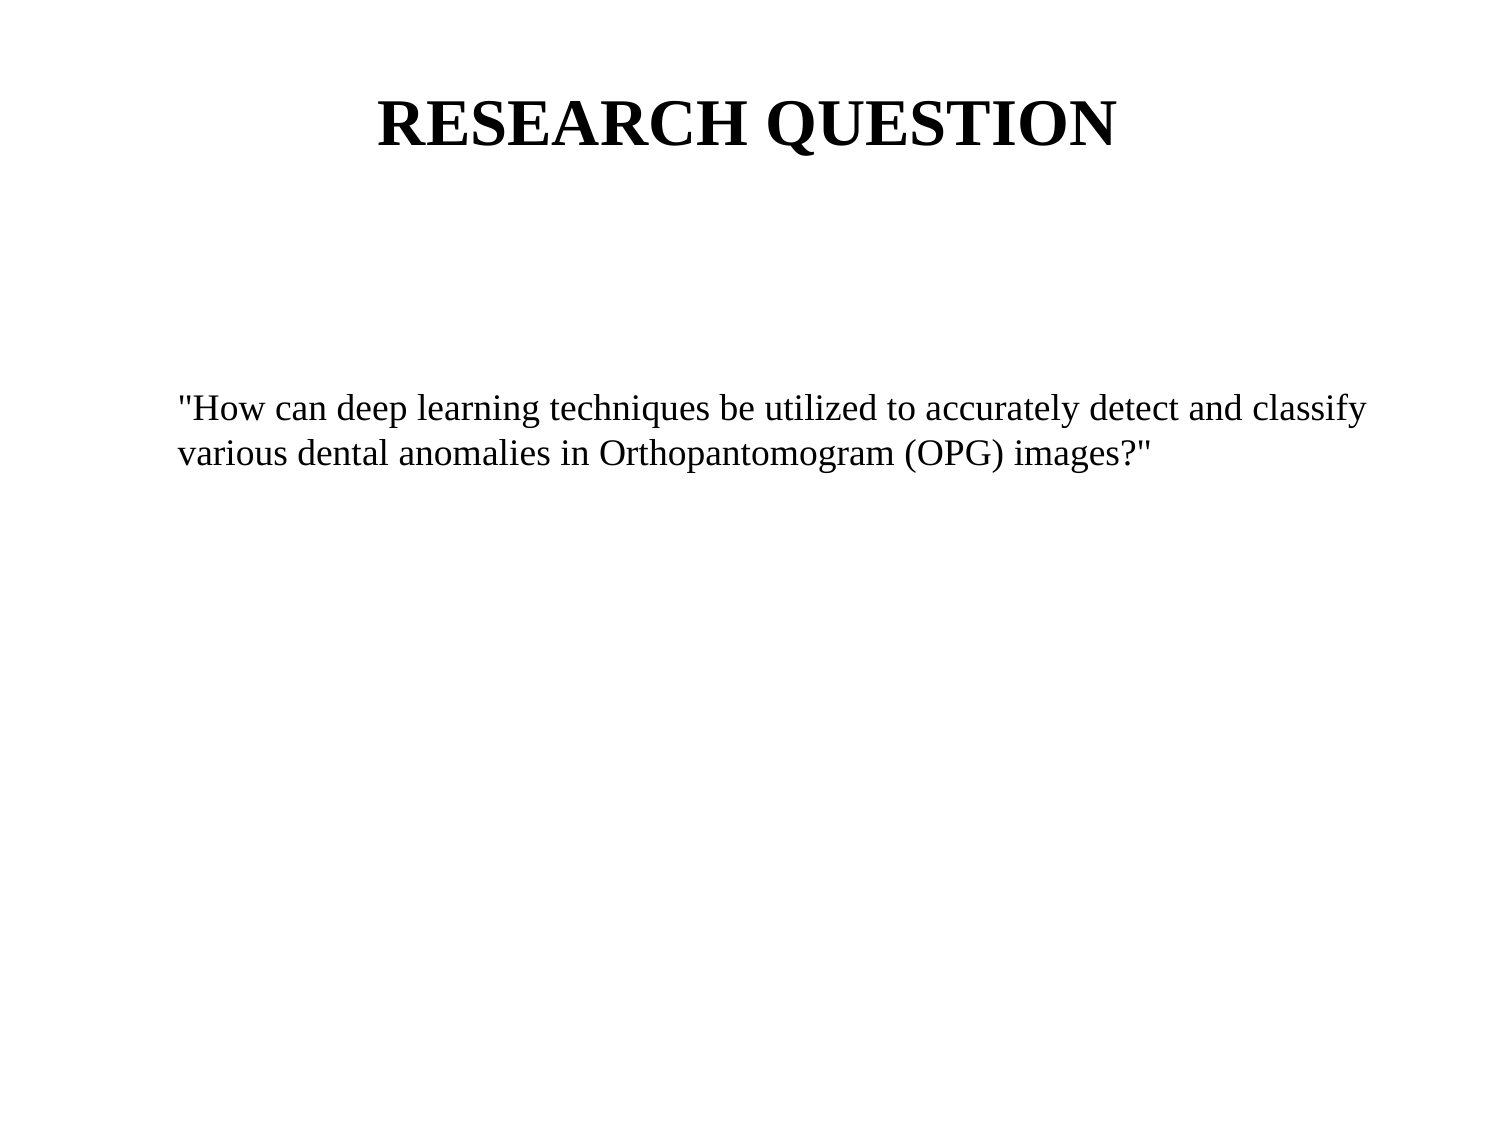

# RESEARCH QUESTION
"How can deep learning techniques be utilized to accurately detect and classify various dental anomalies in Orthopantomogram (OPG) images?"